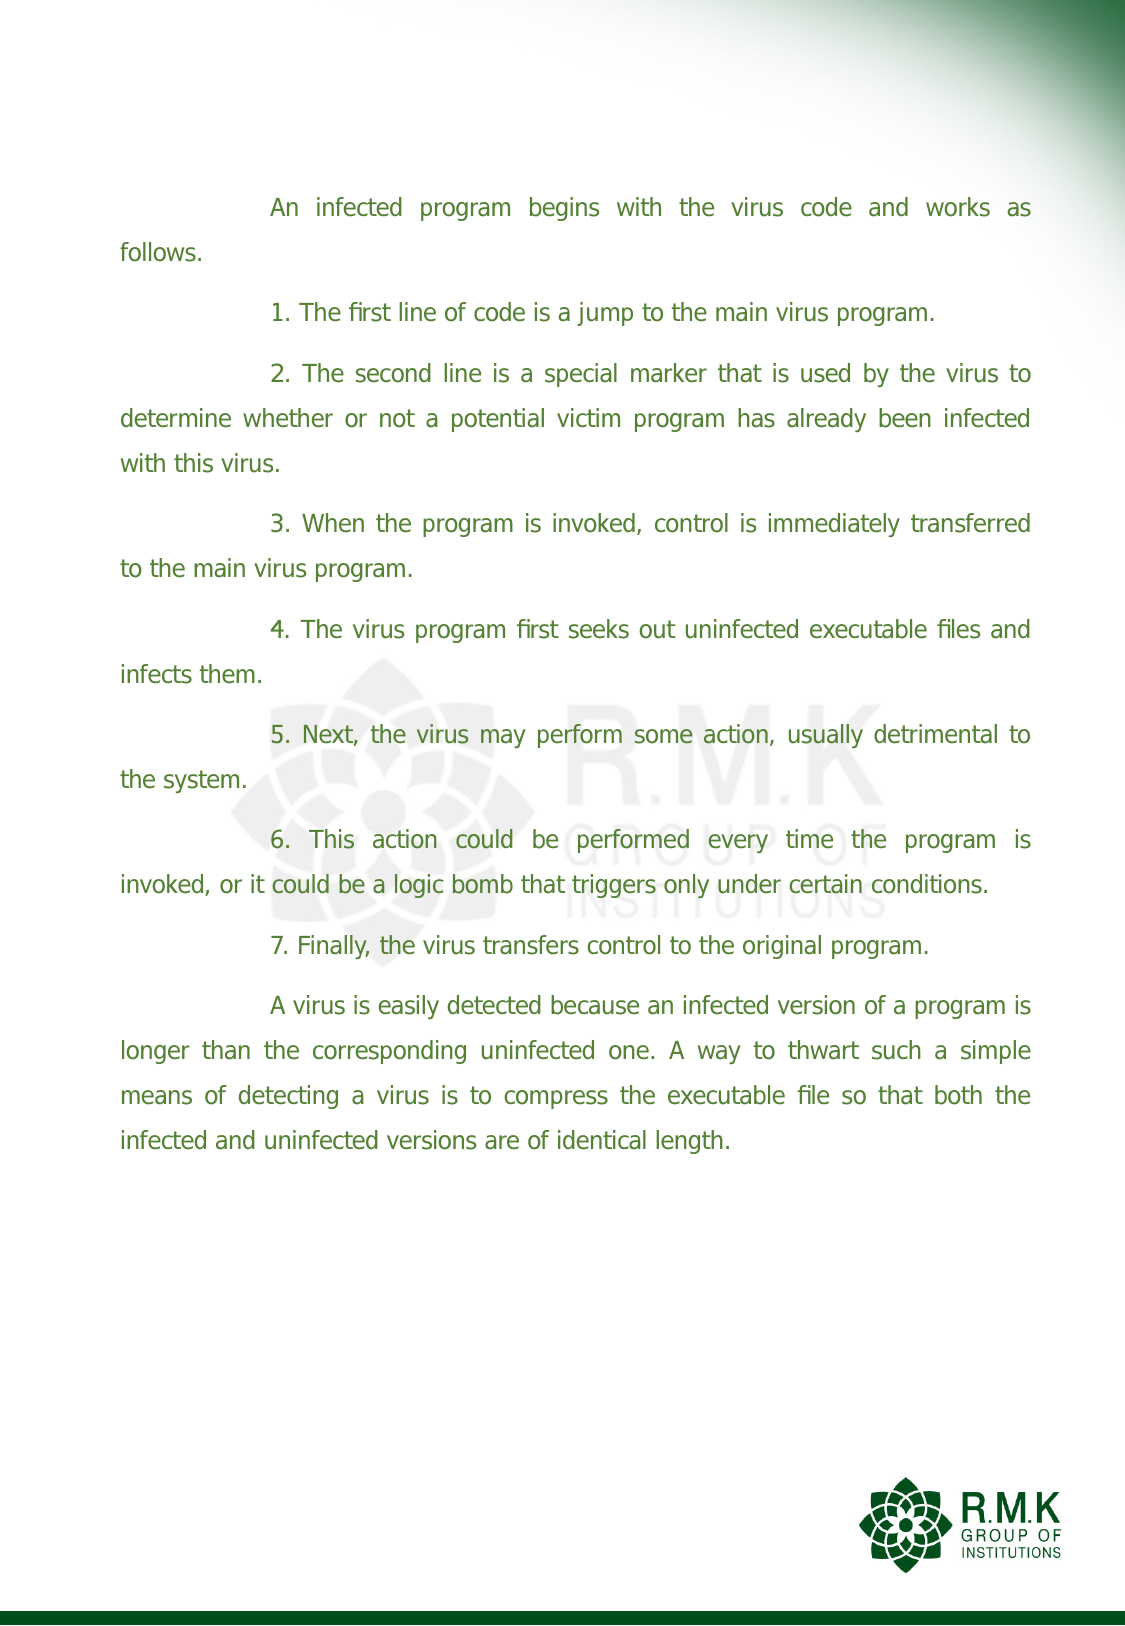

#
		An infected program begins with the virus code and works as follows.
		1. The first line of code is a jump to the main virus program.
		2. The second line is a special marker that is used by the virus to determine whether or not a potential victim program has already been infected with this virus.
		3. When the program is invoked, control is immediately transferred to the main virus program.
		4. The virus program first seeks out uninfected executable files and infects them.
		5. Next, the virus may perform some action, usually detrimental to the system.
		6. This action could be performed every time the program is invoked, or it could be a logic bomb that triggers only under certain conditions.
		7. Finally, the virus transfers control to the original program.
		A virus is easily detected because an infected version of a program is longer than the corresponding uninfected one. A way to thwart such a simple means of detecting a virus is to compress the executable file so that both the infected and uninfected versions are of identical length.